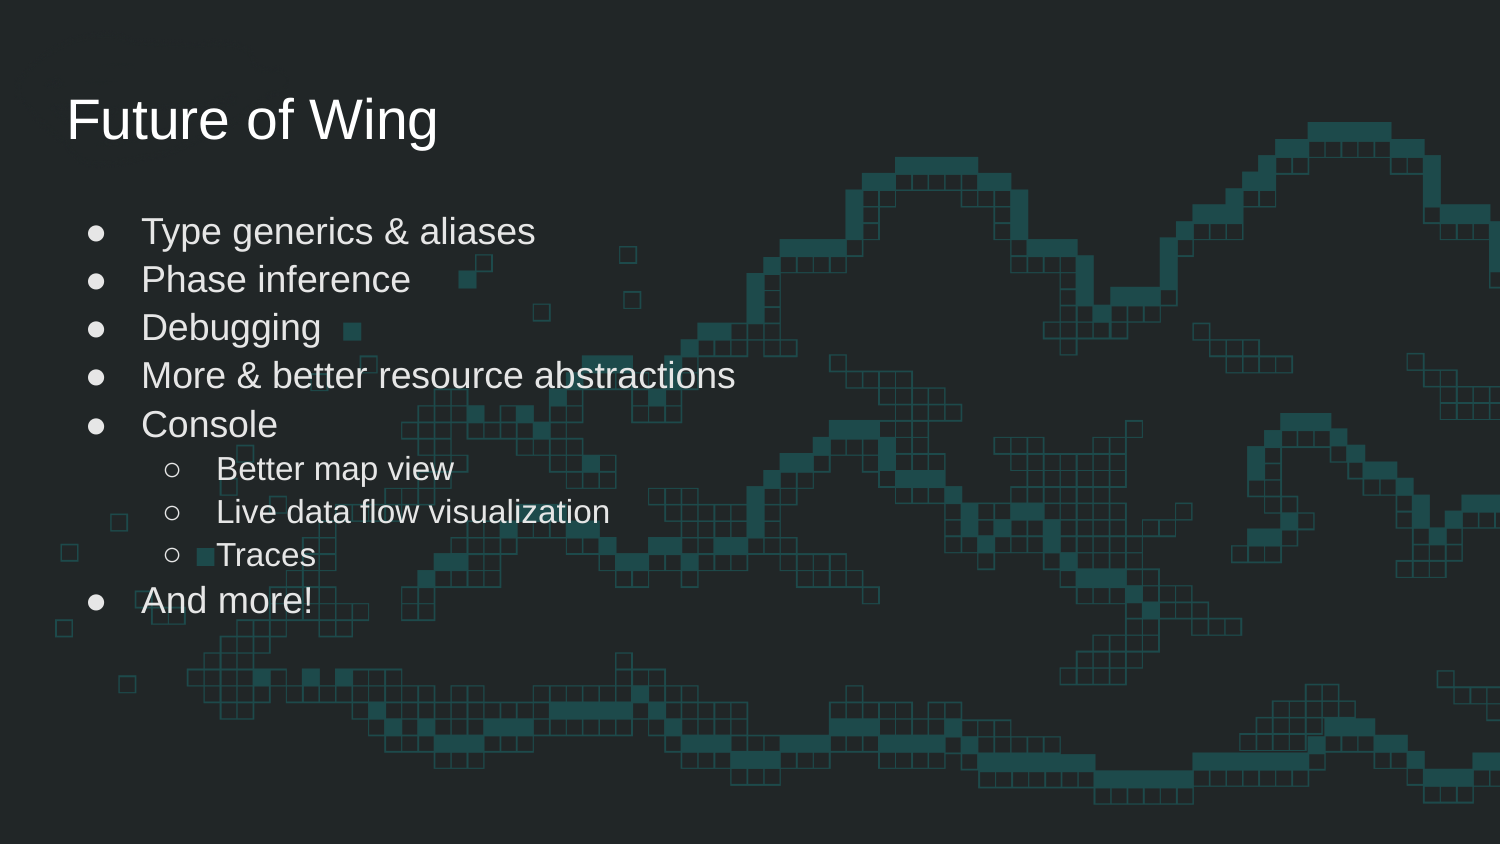

# Future of Wing
Type generics & aliases
Phase inference
Debugging
More & better resource abstractions
Console
Better map view
Live data flow visualization
Traces
And more!